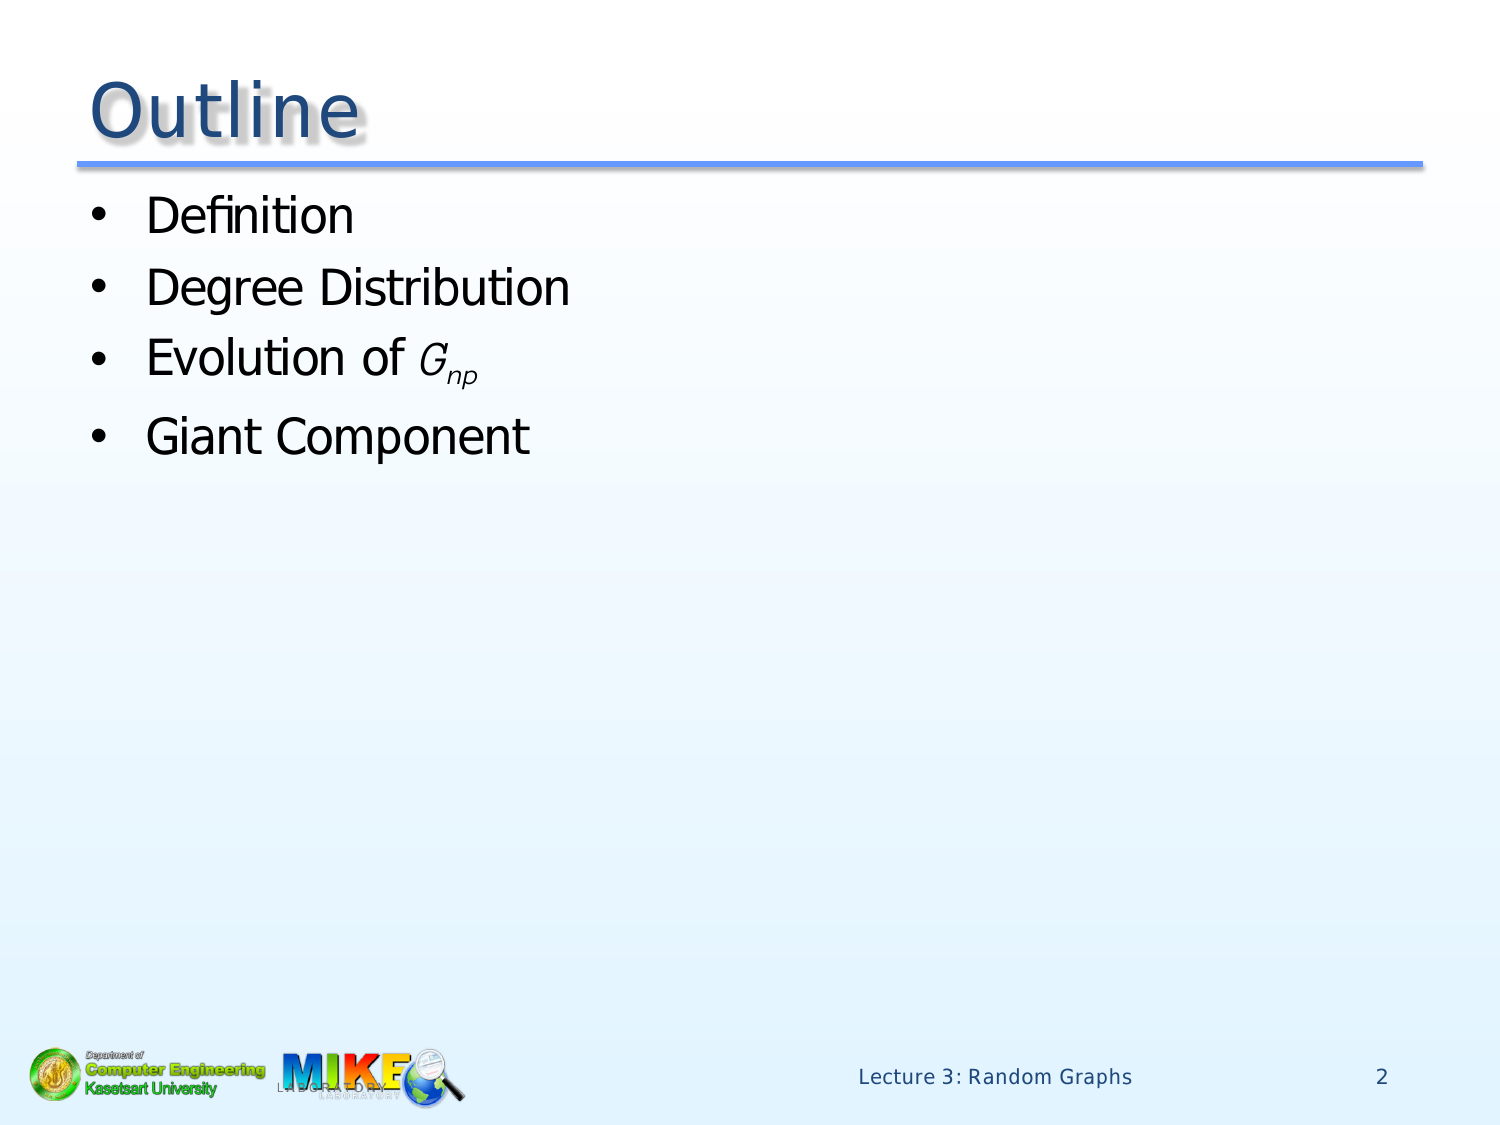

# Outline

Definition
Degree Distribution
Evolution of Gnp
Giant Component

Lecture 3: Random Graphs
2